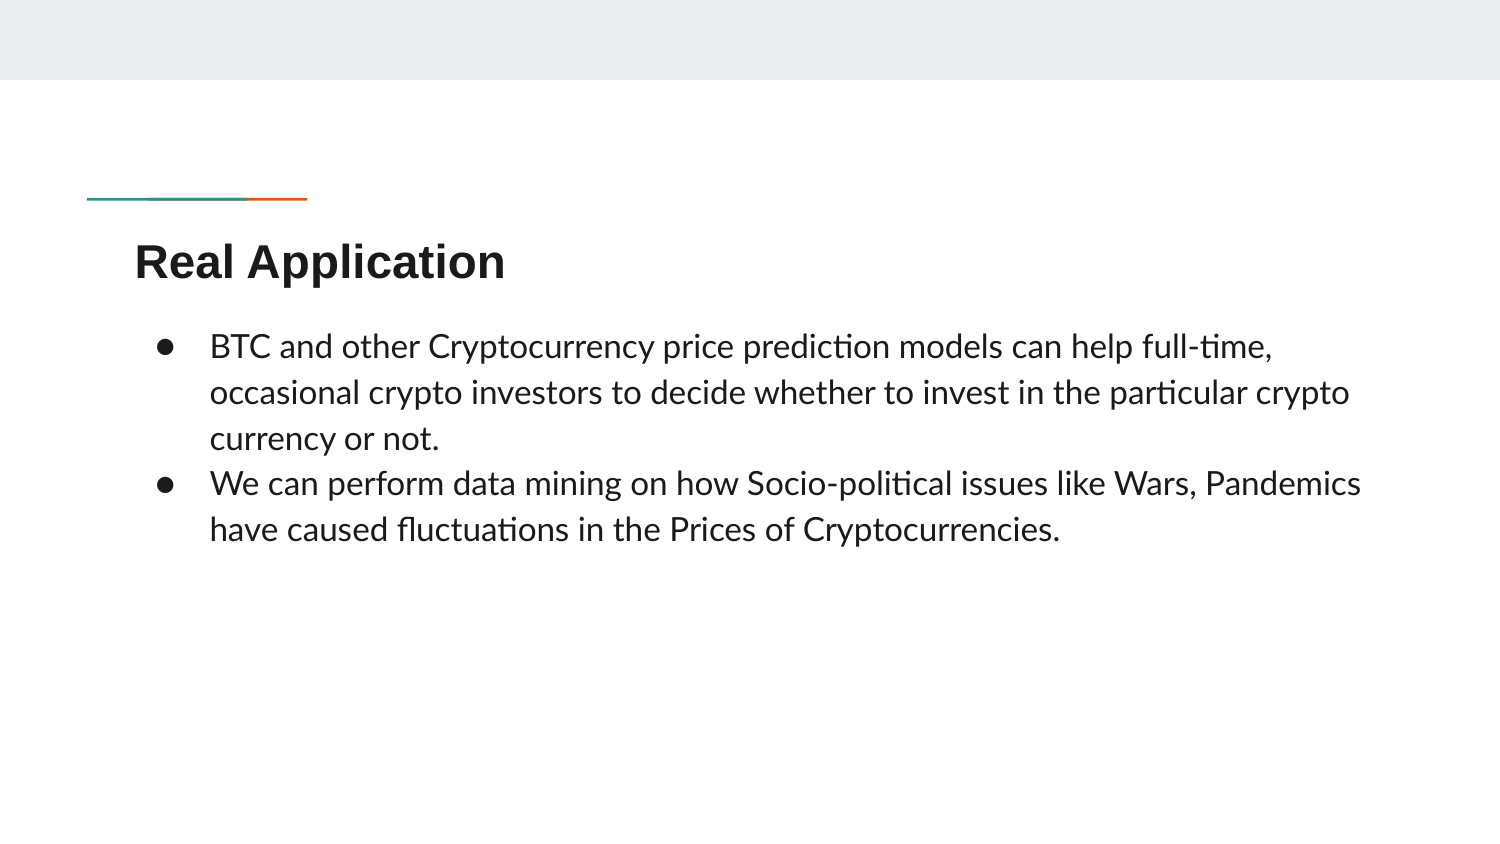

# Real Application
BTC and other Cryptocurrency price prediction models can help full-time, occasional crypto investors to decide whether to invest in the particular crypto currency or not.
We can perform data mining on how Socio-political issues like Wars, Pandemics have caused fluctuations in the Prices of Cryptocurrencies.